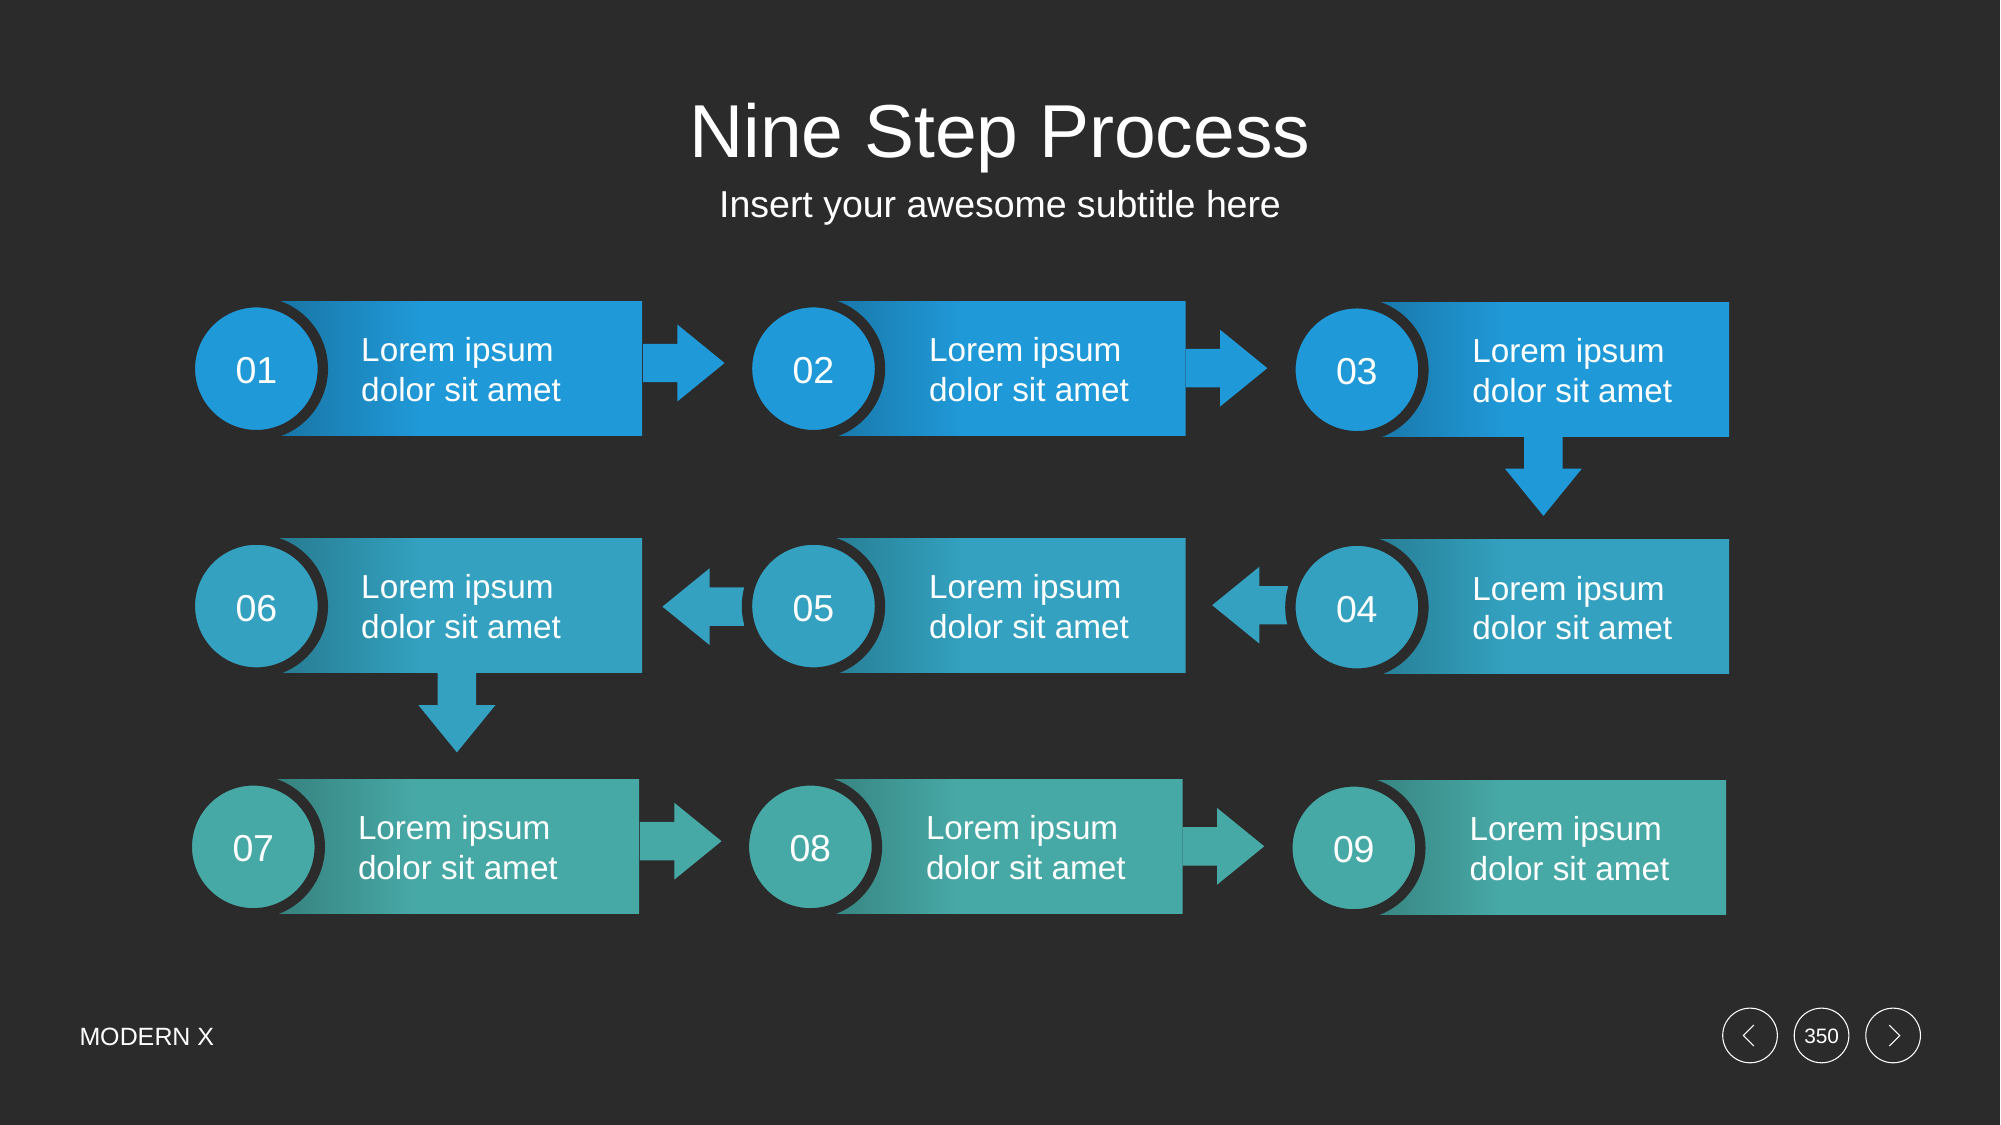

# Nine Step Process
Insert your awesome subtitle here
Lorem ipsum dolor sit amet
Lorem ipsum dolor sit amet
01
02
Lorem ipsum dolor sit amet
03

Lorem ipsum dolor sit amet
Lorem ipsum dolor sit amet
06
05
Lorem ipsum dolor sit amet
04

Lorem ipsum dolor sit amet
Lorem ipsum dolor sit amet
07
08
Lorem ipsum dolor sit amet
09